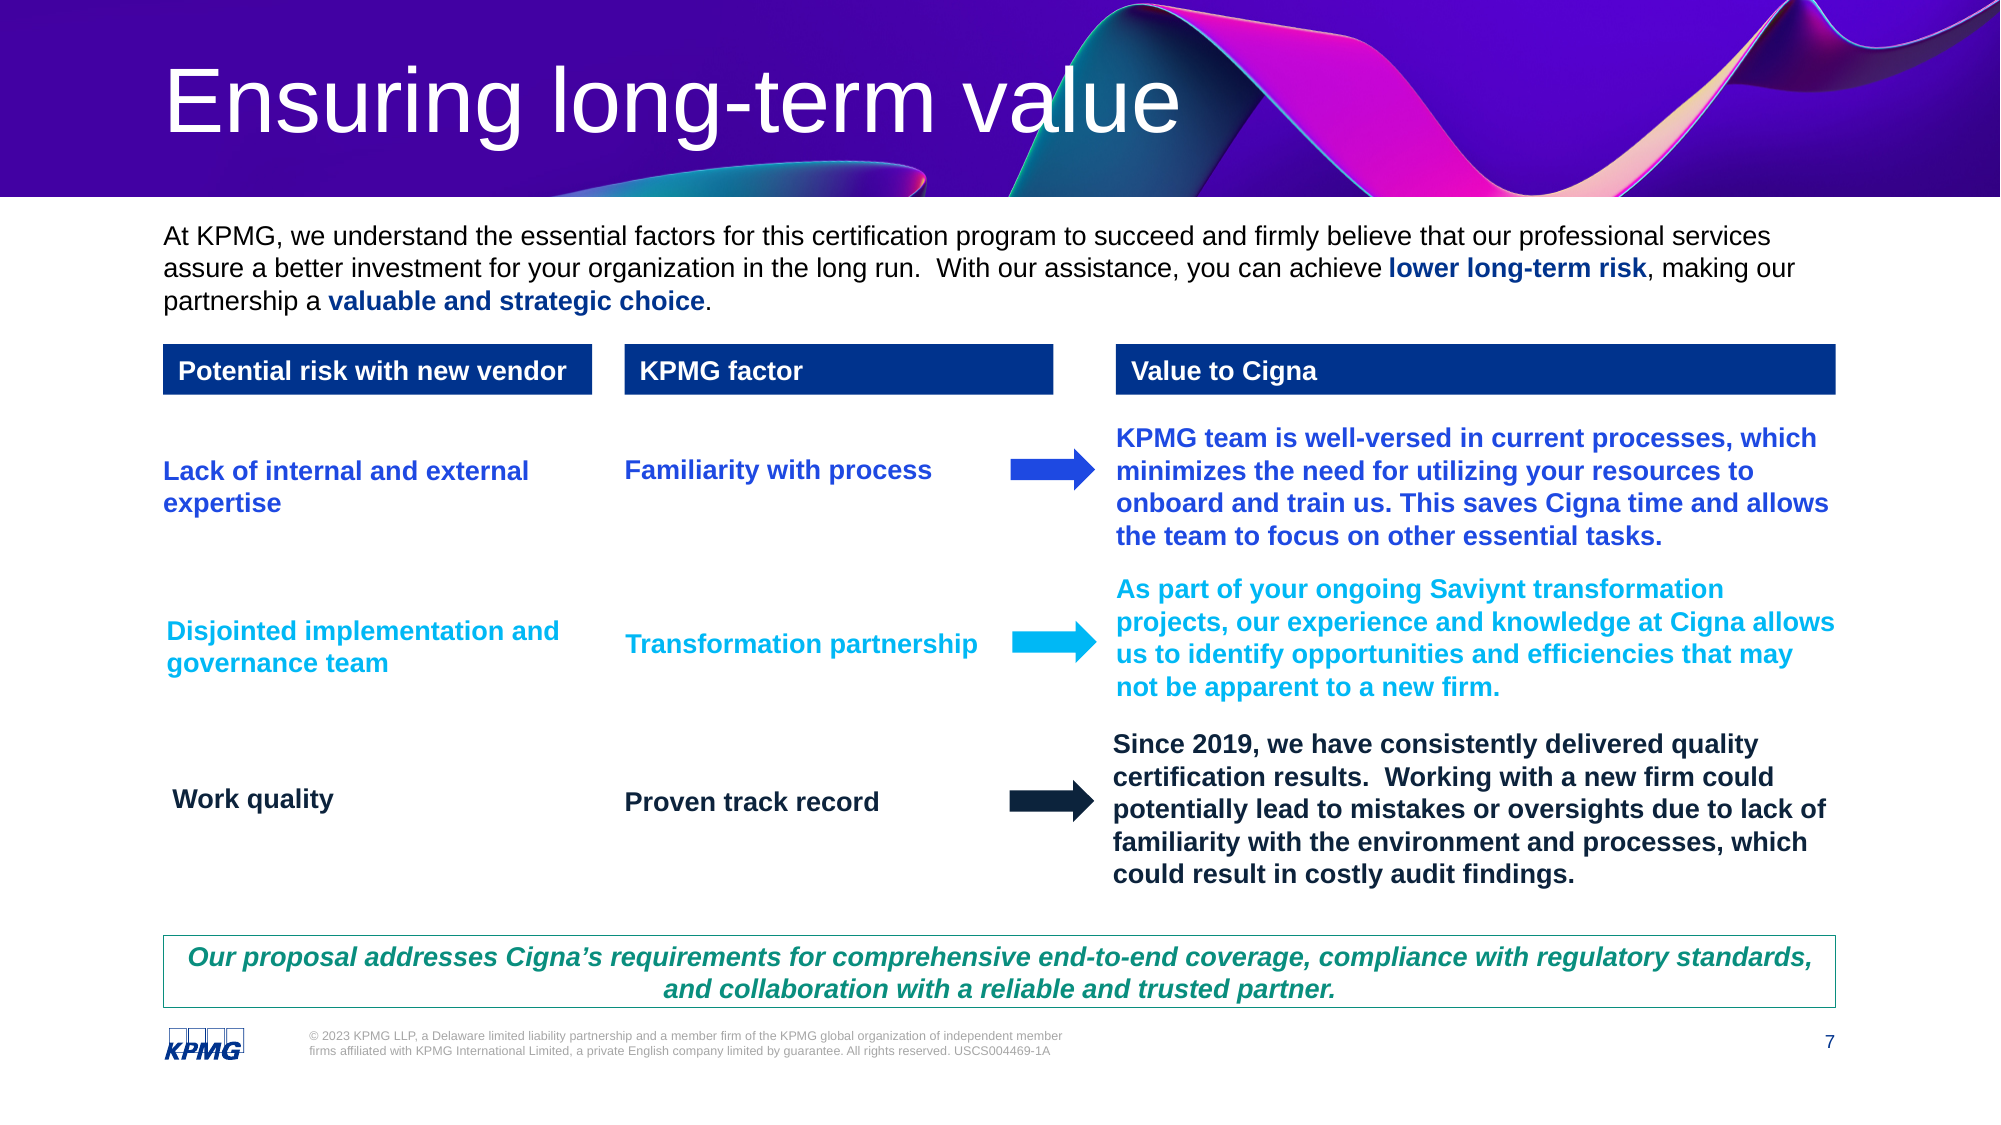

# Ensuring long-term value

At KPMG, we understand the essential factors for this certification program to succeed and firmly believe that our professional services assure a better investment for your organization in the long run.  With our assistance, you can achieve lower long-term risk, making our partnership a valuable and strategic choice.
KPMG factor
Potential risk with new vendor
Value to Cigna
KPMG team is well-versed in current processes, which minimizes the need for utilizing your resources to onboard and train us. This saves Cigna time and allows the team to focus on other essential tasks.

Familiarity with process
Lack of internal and external expertise
As part of your ongoing Saviynt transformation projects, our experience and knowledge at Cigna allows us to identify opportunities and efficiencies that may not be apparent to a new firm.
Disjointed implementation and governance team

Transformation partnership
Since 2019, we have consistently delivered quality certification results.  Working with a new firm could potentially lead to mistakes or oversights due to lack of familiarity with the environment and processes, which could result in costly audit findings.

Work quality
Proven track record
Our proposal addresses Cigna’s requirements for comprehensive end-to-end coverage, compliance with regulatory standards, and collaboration with a reliable and trusted partner.